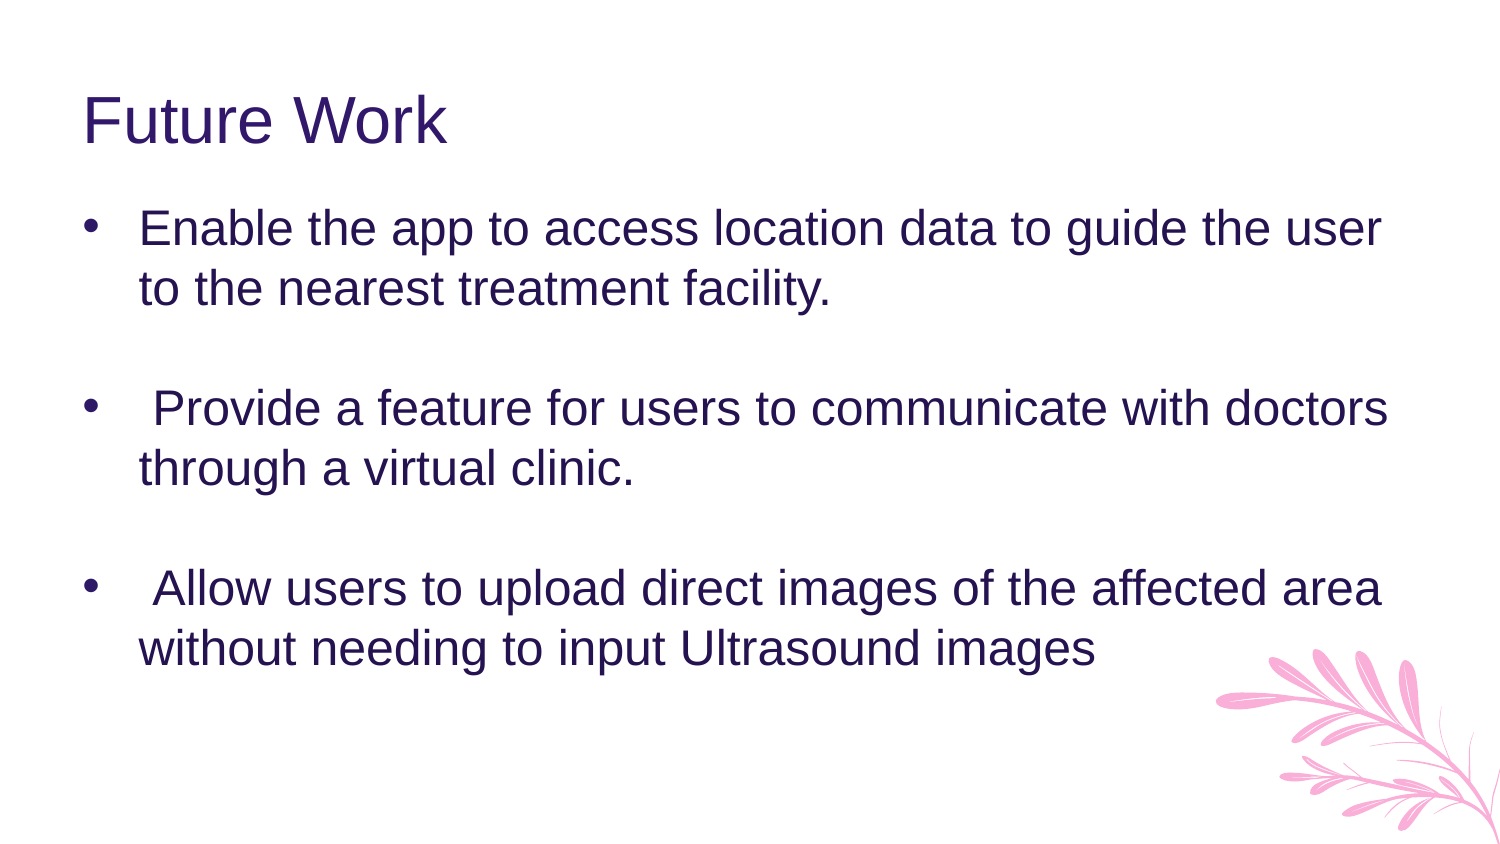

Future Work
Enable the app to access location data to guide the user to the nearest treatment facility.
 Provide a feature for users to communicate with doctors through a virtual clinic.
 Allow users to upload direct images of the affected area without needing to input Ultrasound images